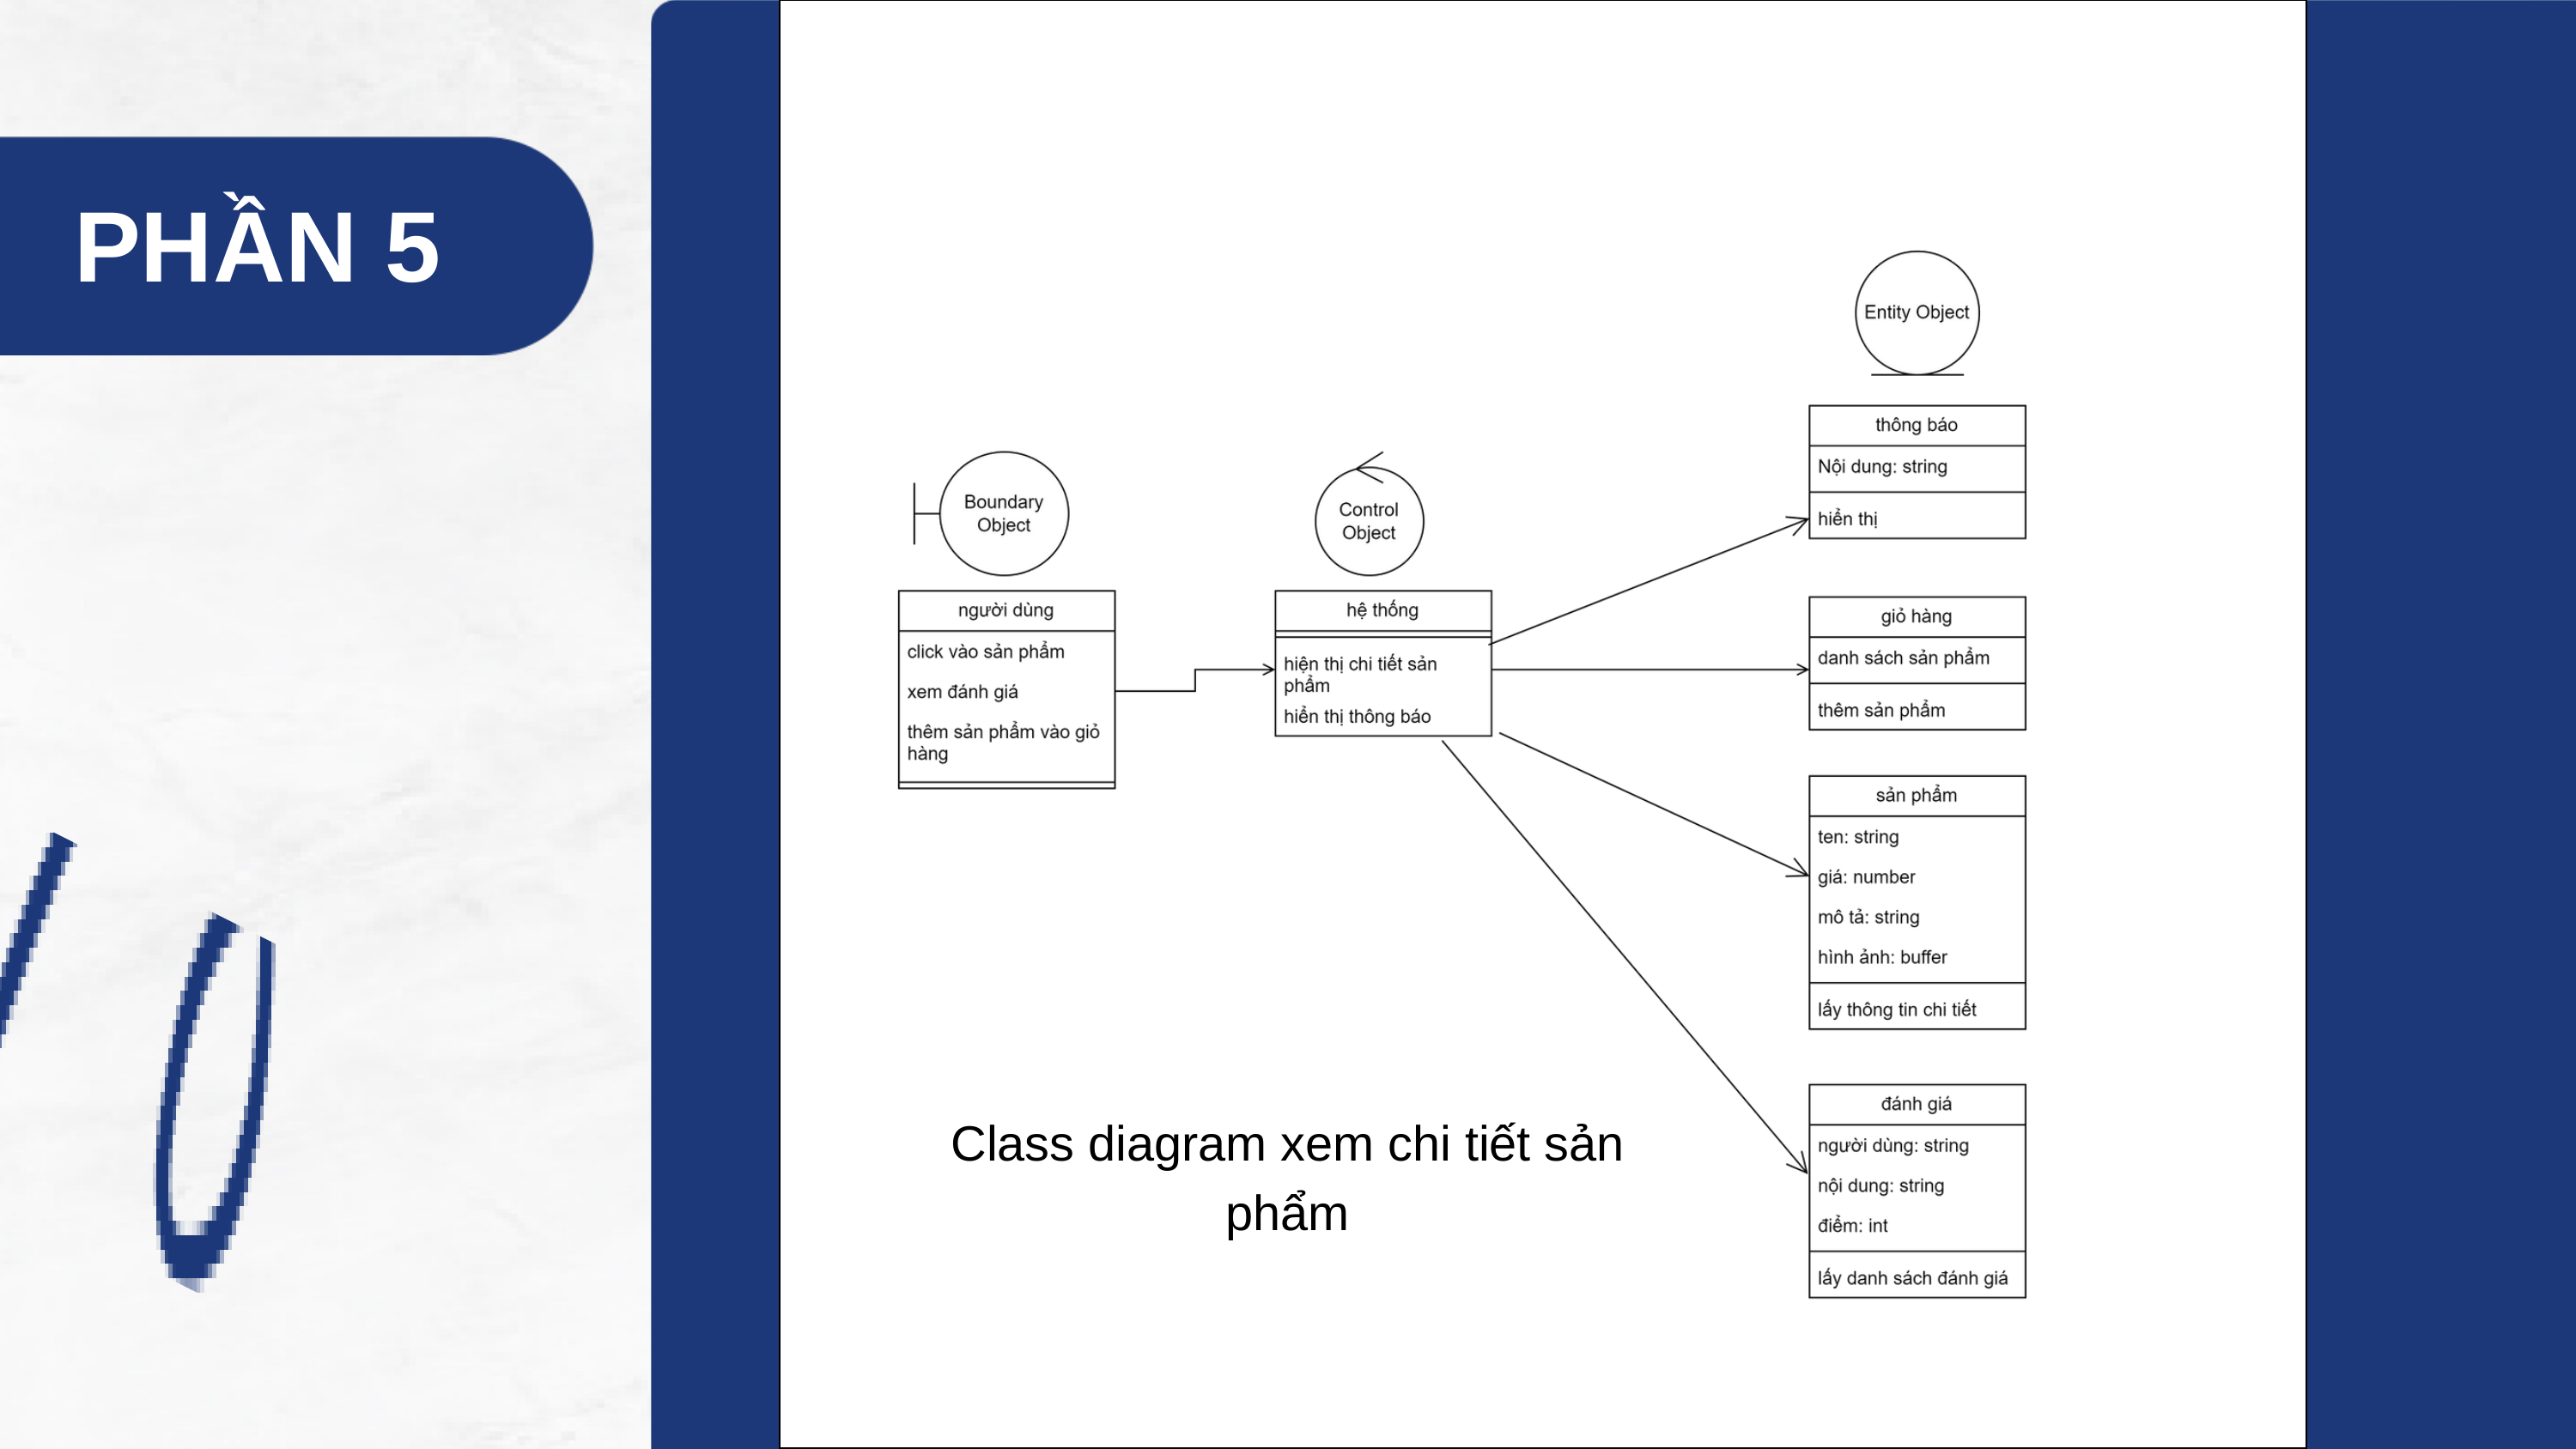

PHẦN 5

Class diagram xem chi tiết sản phẩm